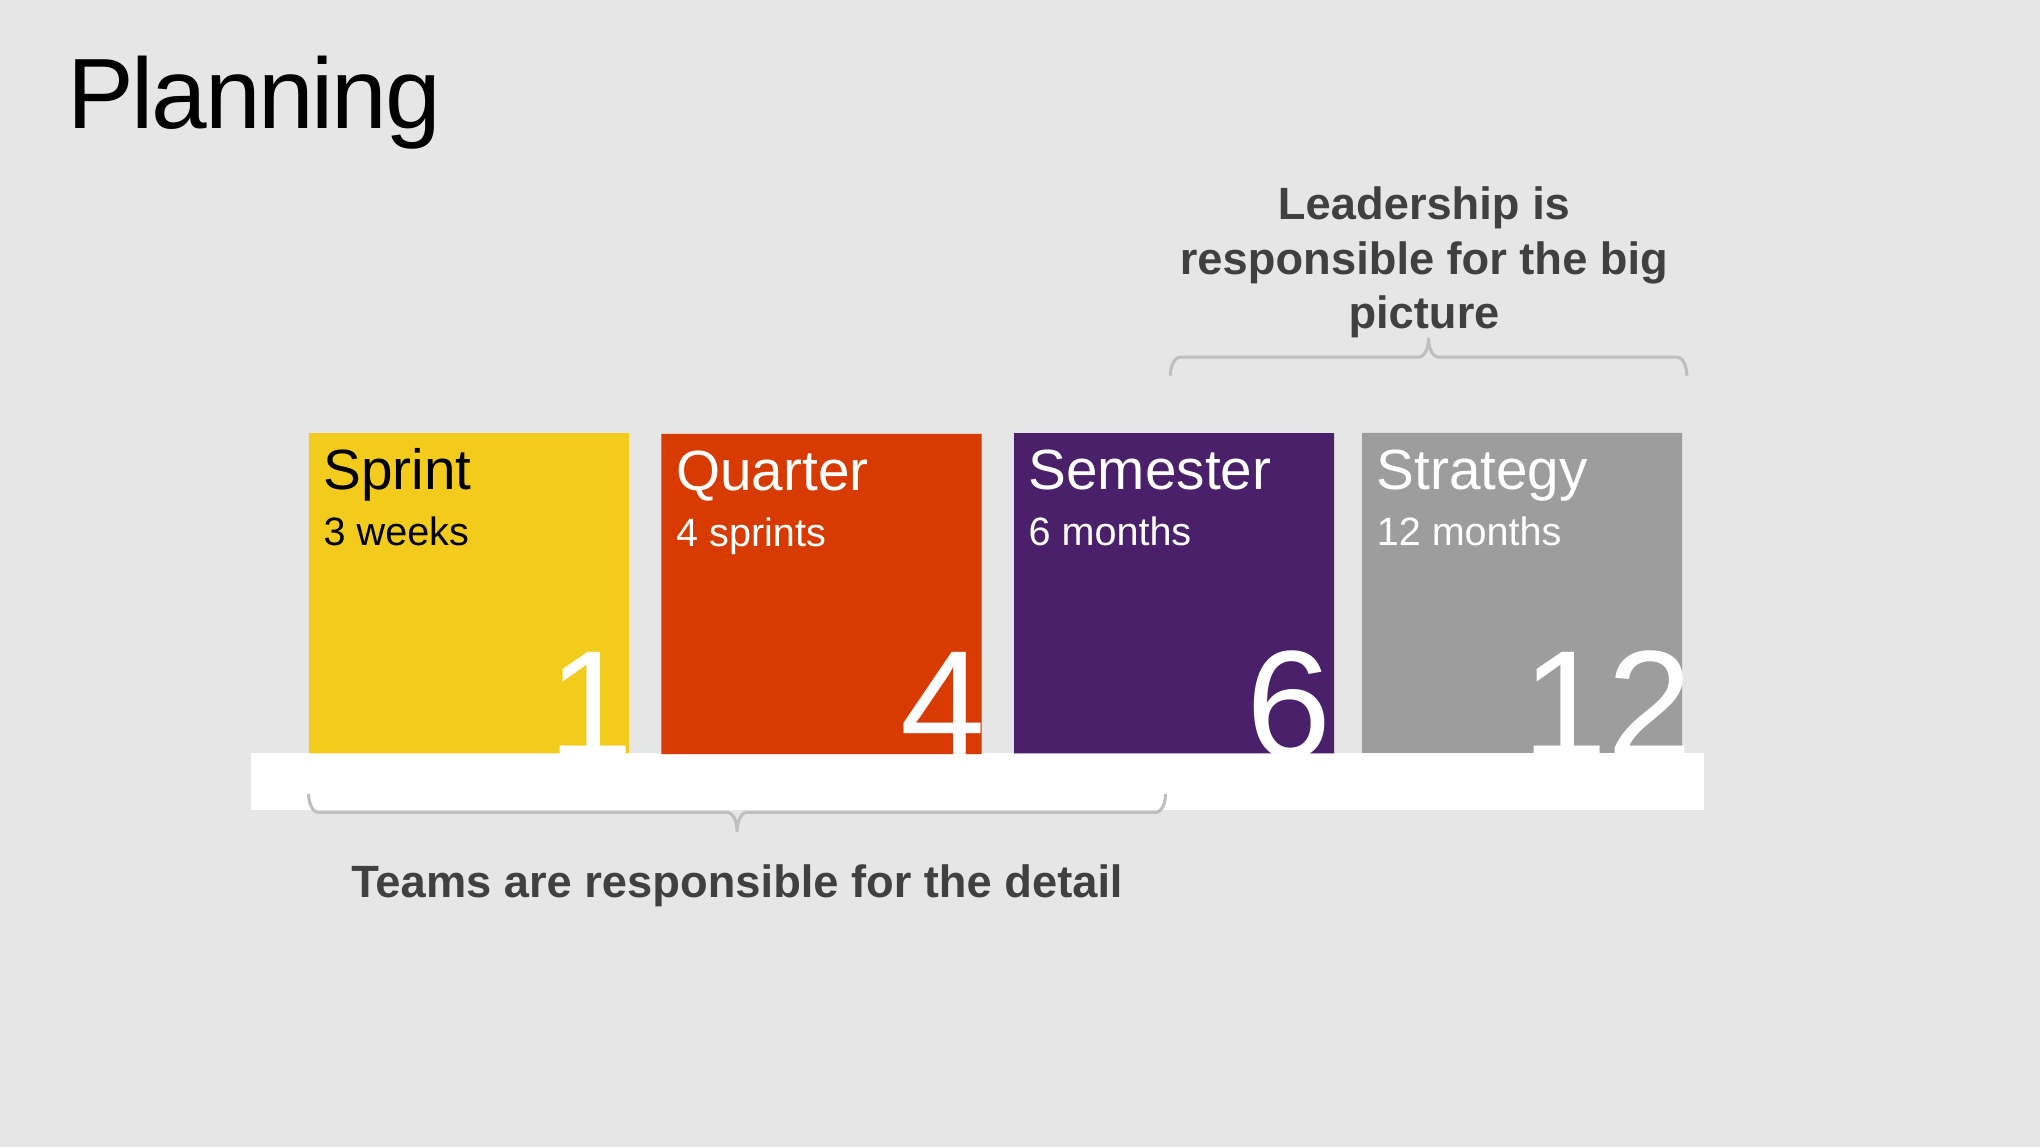

# Planning
Leadership is responsible for the big picture

Strategy
12 months
Semester
6 months
Sprint
3 weeks
1
Quarter
4 sprints
4
6
12

Teams are responsible for the detail